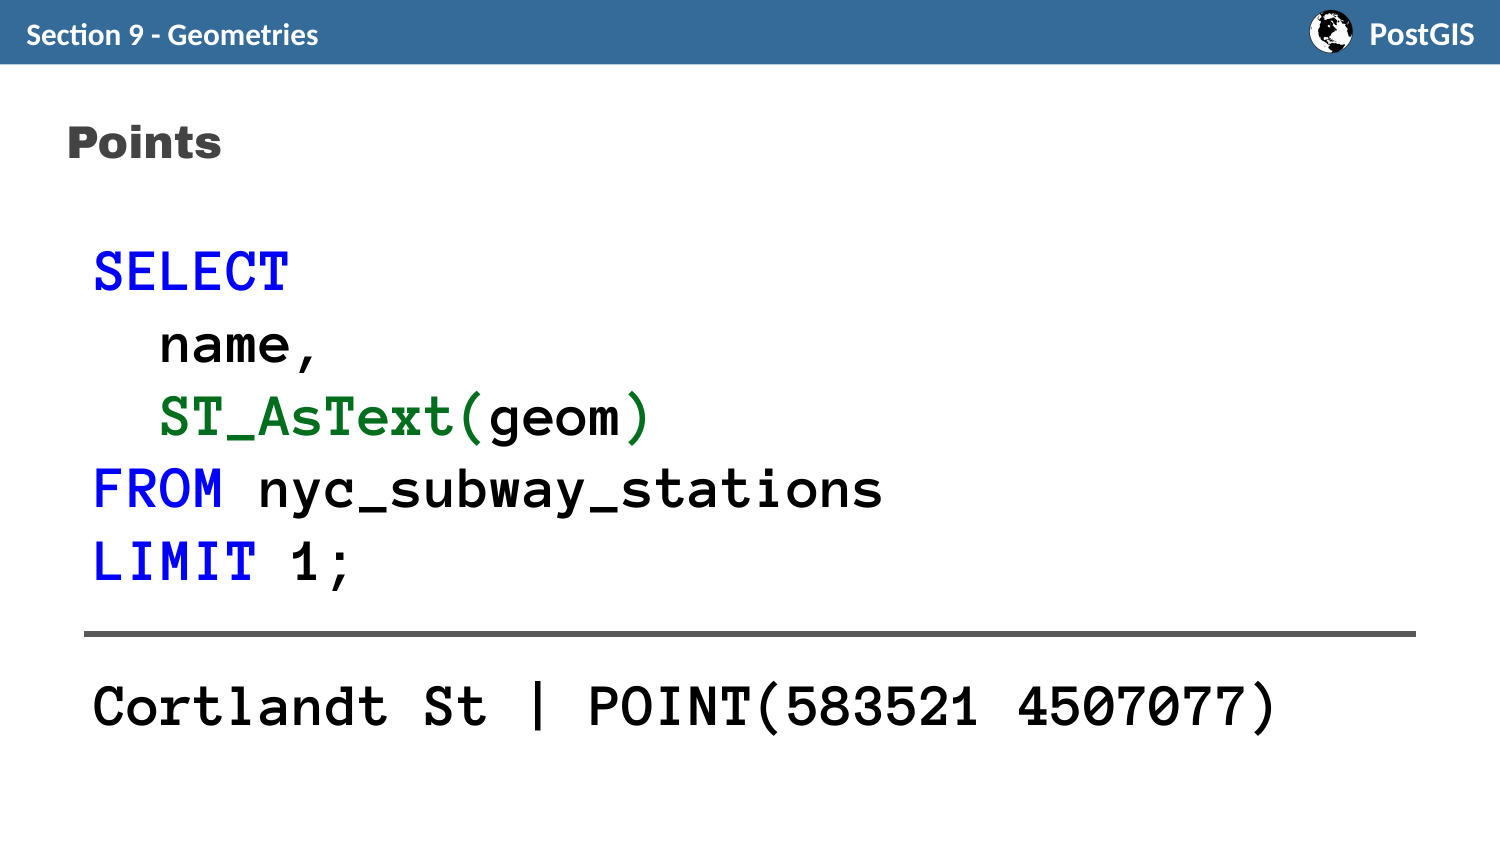

Section 9 - Geometries
# Points
SELECT
  name,
  ST_AsText(geom)
FROM nyc_subway_stations
LIMIT 1;
Cortlandt St | POINT(583521 4507077)